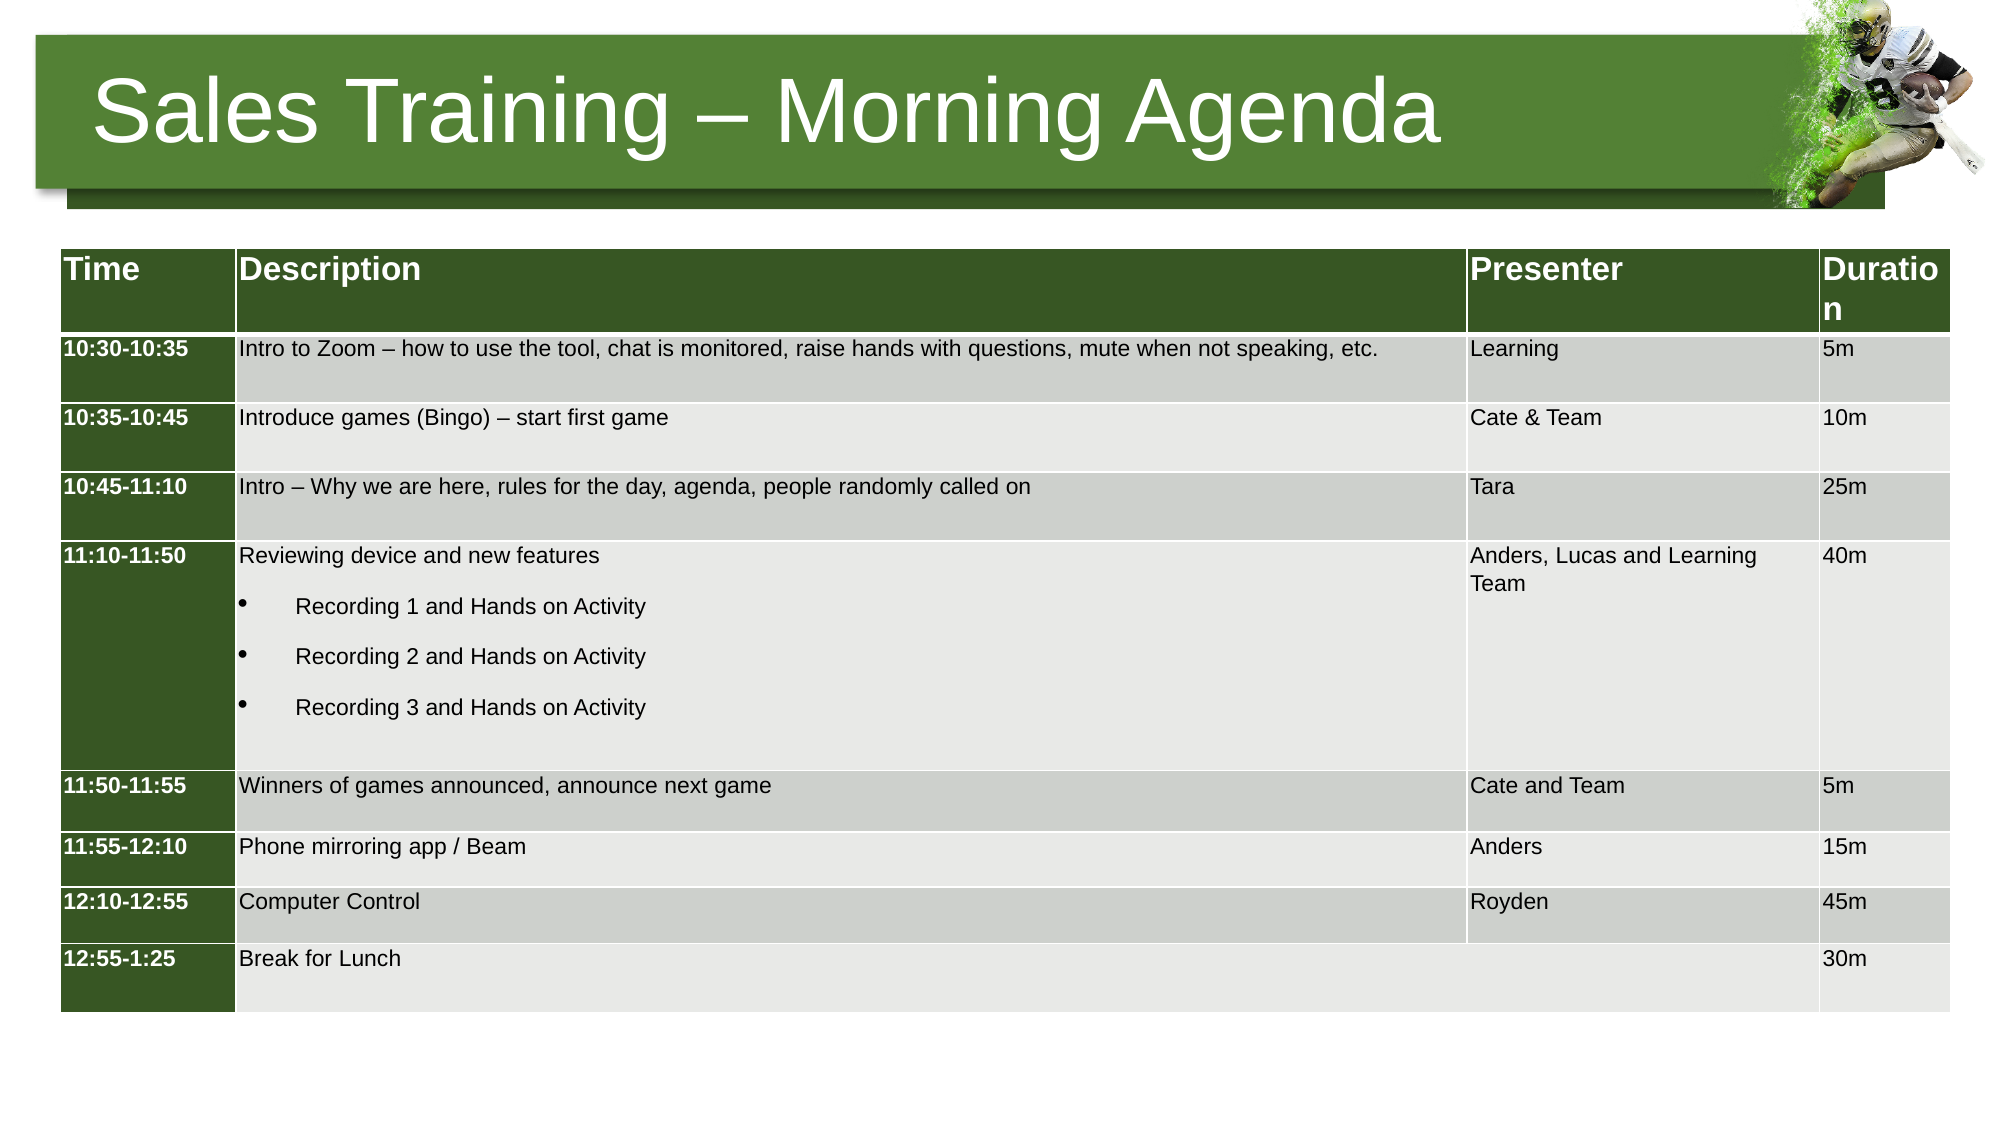

Sales Training – Morning Agenda
| Time | Description | Presenter | Duration |
| --- | --- | --- | --- |
| 10:30-10:35 | Intro to Zoom – how to use the tool, chat is monitored, raise hands with questions, mute when not speaking, etc. | Learning | 5m |
| 10:35-10:45 | Introduce games (Bingo) – start first game | Cate & Team | 10m |
| 10:45-11:10 | Intro – Why we are here, rules for the day, agenda, people randomly called on | Tara | 25m |
| 11:10-11:50 | Reviewing device and new features Recording 1 and Hands on Activity Recording 2 and Hands on Activity Recording 3 and Hands on Activity | Anders, Lucas and Learning Team | 40m |
| 11:50-11:55 | Winners of games announced, announce next game | Cate and Team | 5m |
| 11:55-12:10 | Phone mirroring app / Beam | Anders | 15m |
| 12:10-12:55 | Computer Control | Royden | 45m |
| 12:55-1:25 | Break for Lunch |  | 30m |